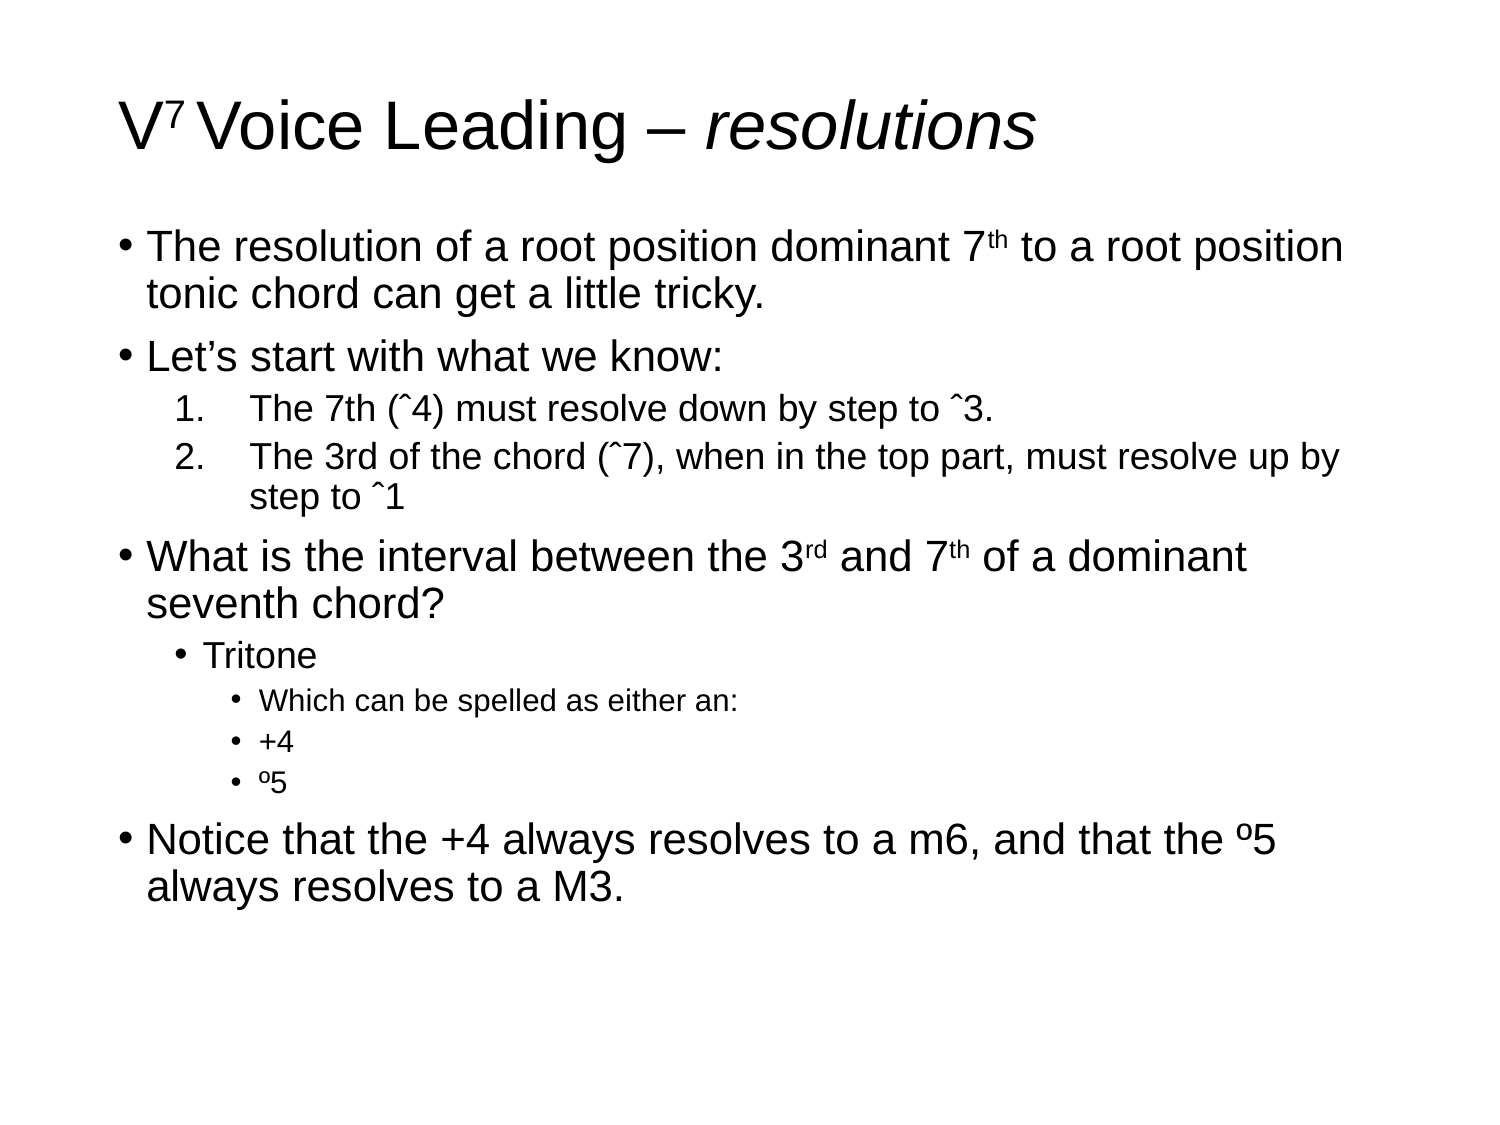

# V7 Voice Leading – resolutions
The resolution of a root position dominant 7th to a root position tonic chord can get a little tricky.
Let’s start with what we know:
The 7th (ˆ4) must resolve down by step to ˆ3.
The 3rd of the chord (ˆ7), when in the top part, must resolve up by step to ˆ1
What is the interval between the 3rd and 7th of a dominant seventh chord?
Tritone
Which can be spelled as either an:
+4
º5
Notice that the +4 always resolves to a m6, and that the º5 always resolves to a M3.